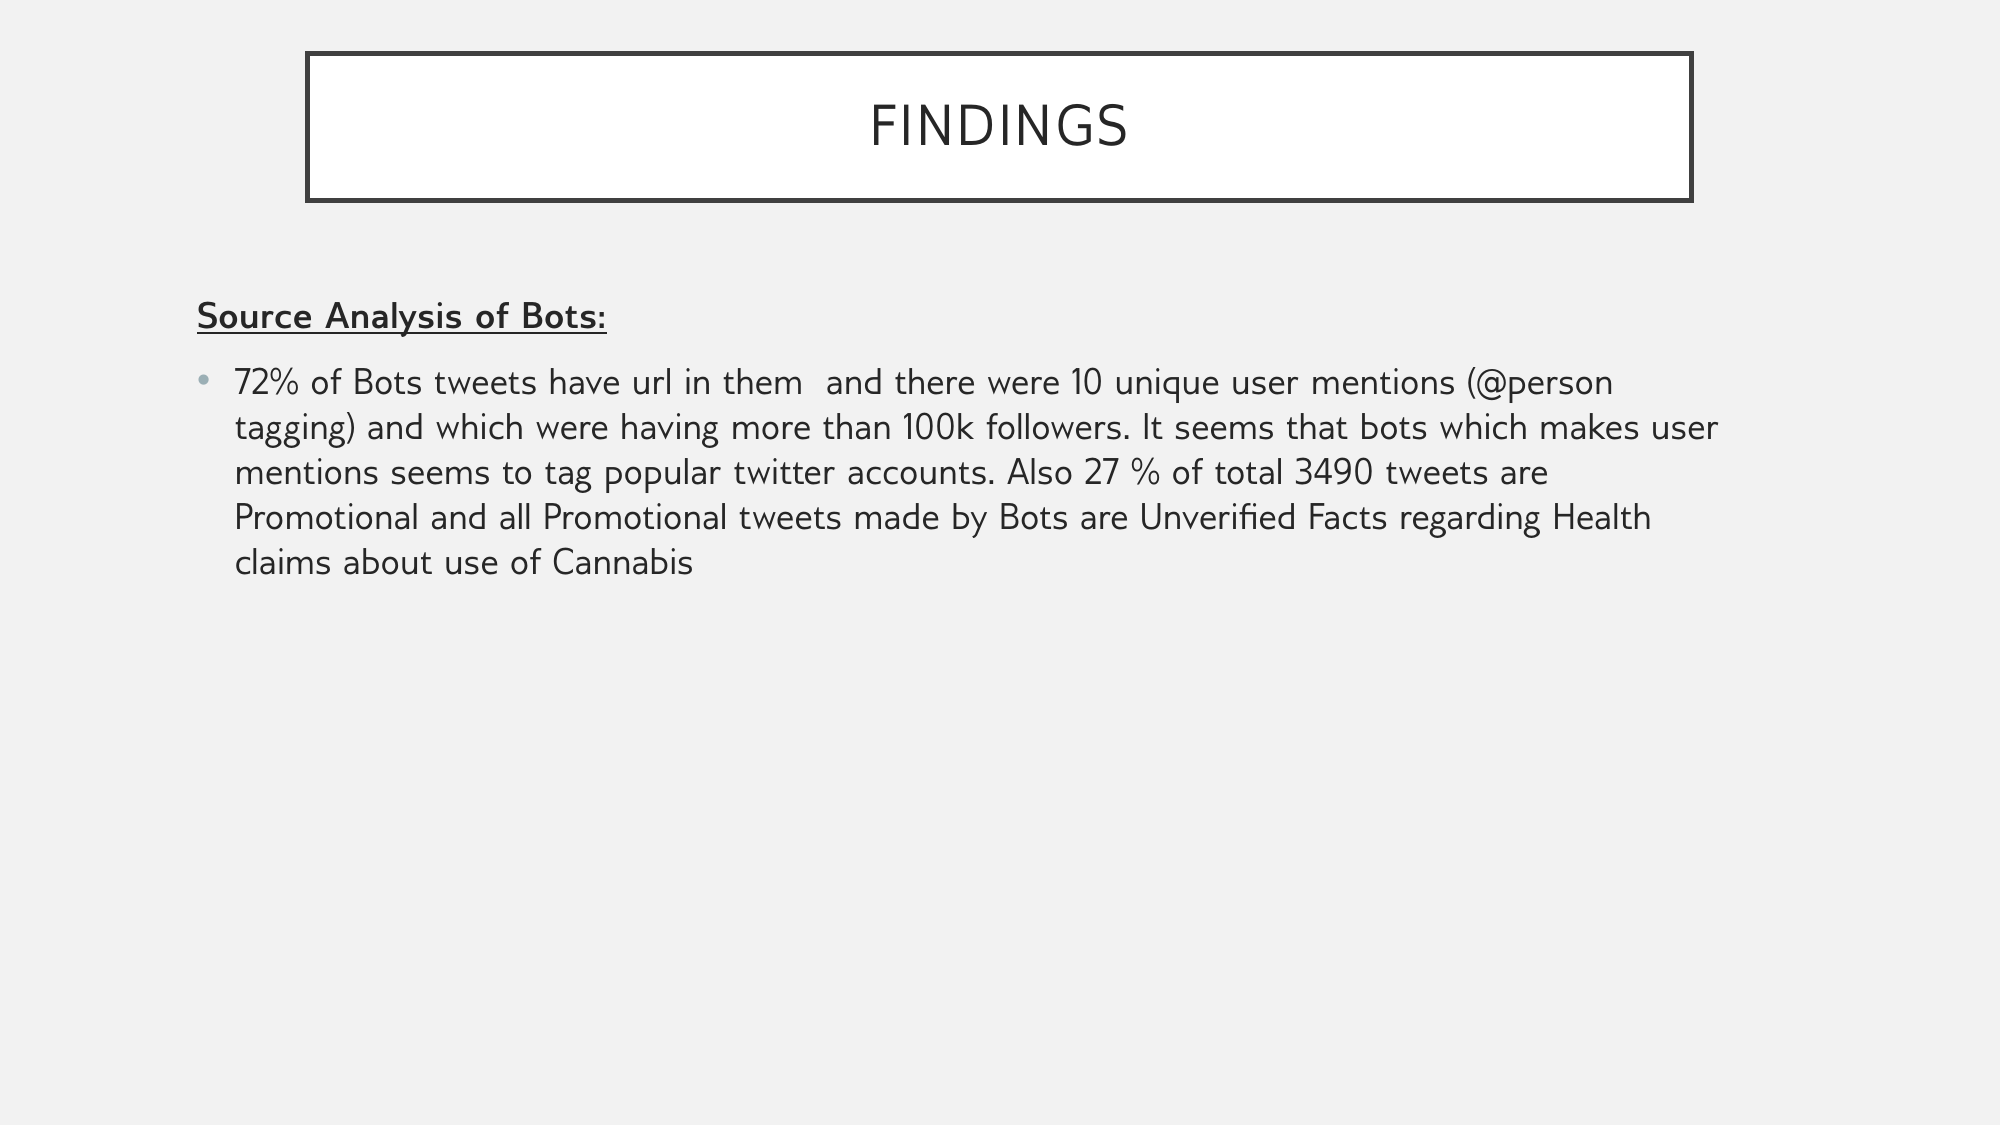

# FINDINGS
Source Analysis of Bots:
72% of Bots tweets have url in them  and there were 10 unique user mentions (@person tagging) and which were having more than 100k followers. It seems that bots which makes user mentions seems to tag popular twitter accounts. Also 27 % of total 3490 tweets are Promotional and all Promotional tweets made by Bots are Unverified Facts regarding Health claims about use of Cannabis